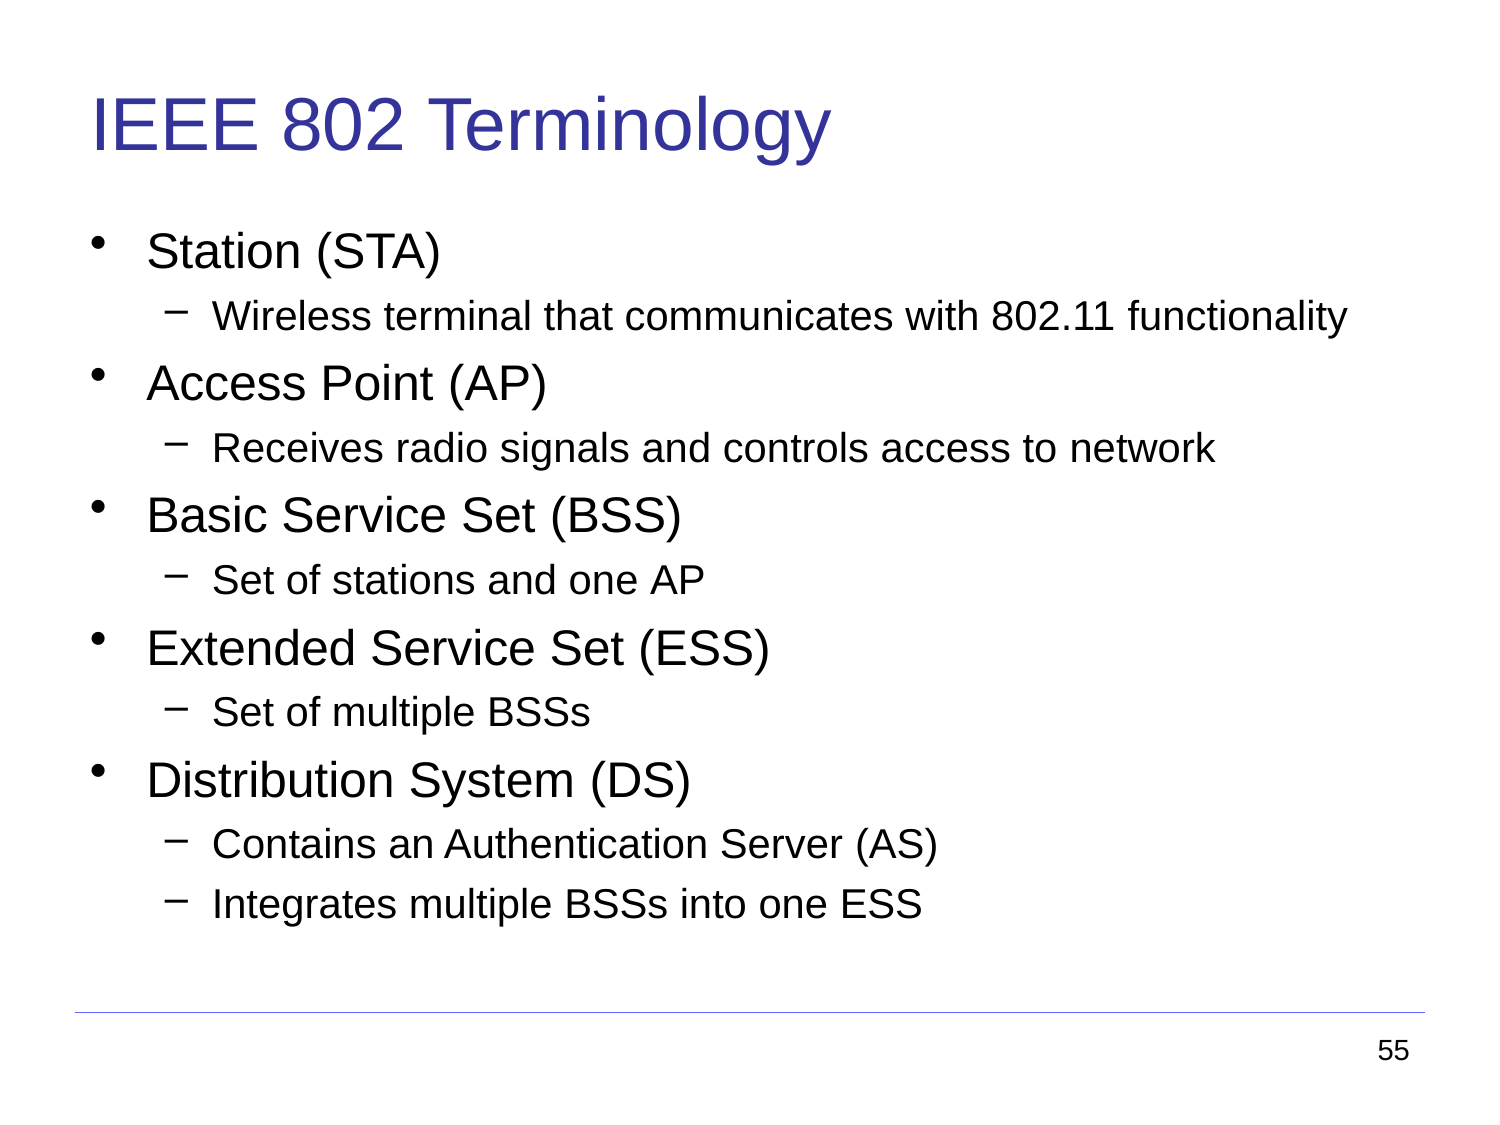

# IEEE 802 Terminology
Station (STA)
Wireless terminal that communicates with 802.11 functionality
Access Point (AP)
Receives radio signals and controls access to network
Basic Service Set (BSS)
Set of stations and one AP
Extended Service Set (ESS)
Set of multiple BSSs
Distribution System (DS)
Contains an Authentication Server (AS)
Integrates multiple BSSs into one ESS

55